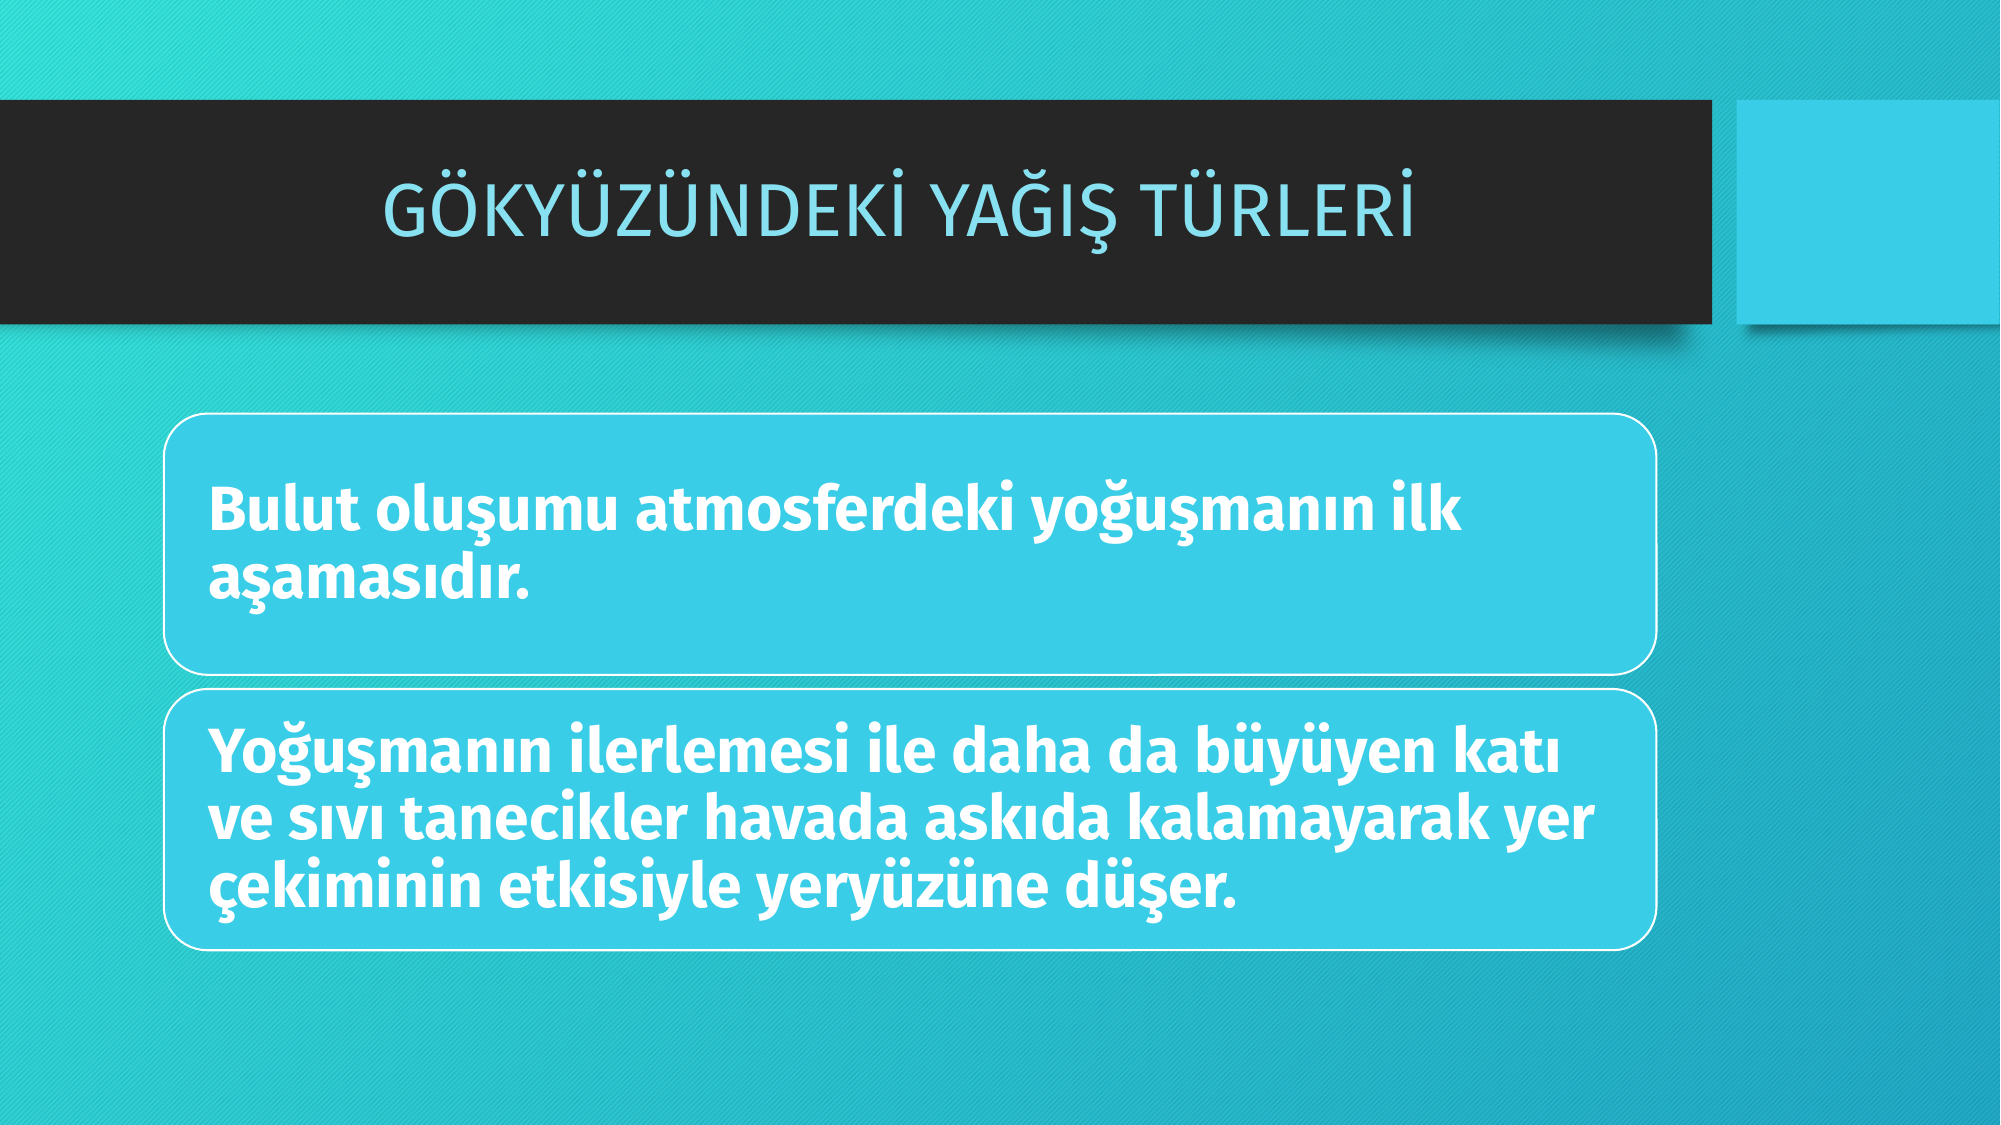

# GÖKYÜZÜNDEKİ YAĞIŞ TÜRLERİ
Bulut oluşumu atmosferdeki yoğuşmanın ilk aşamasıdır.
Yoğuşmanın ilerlemesi ile daha da büyüyen katı ve sıvı tanecikler havada askıda kalamayarak yer çekiminin etkisiyle yeryüzüne düşer.